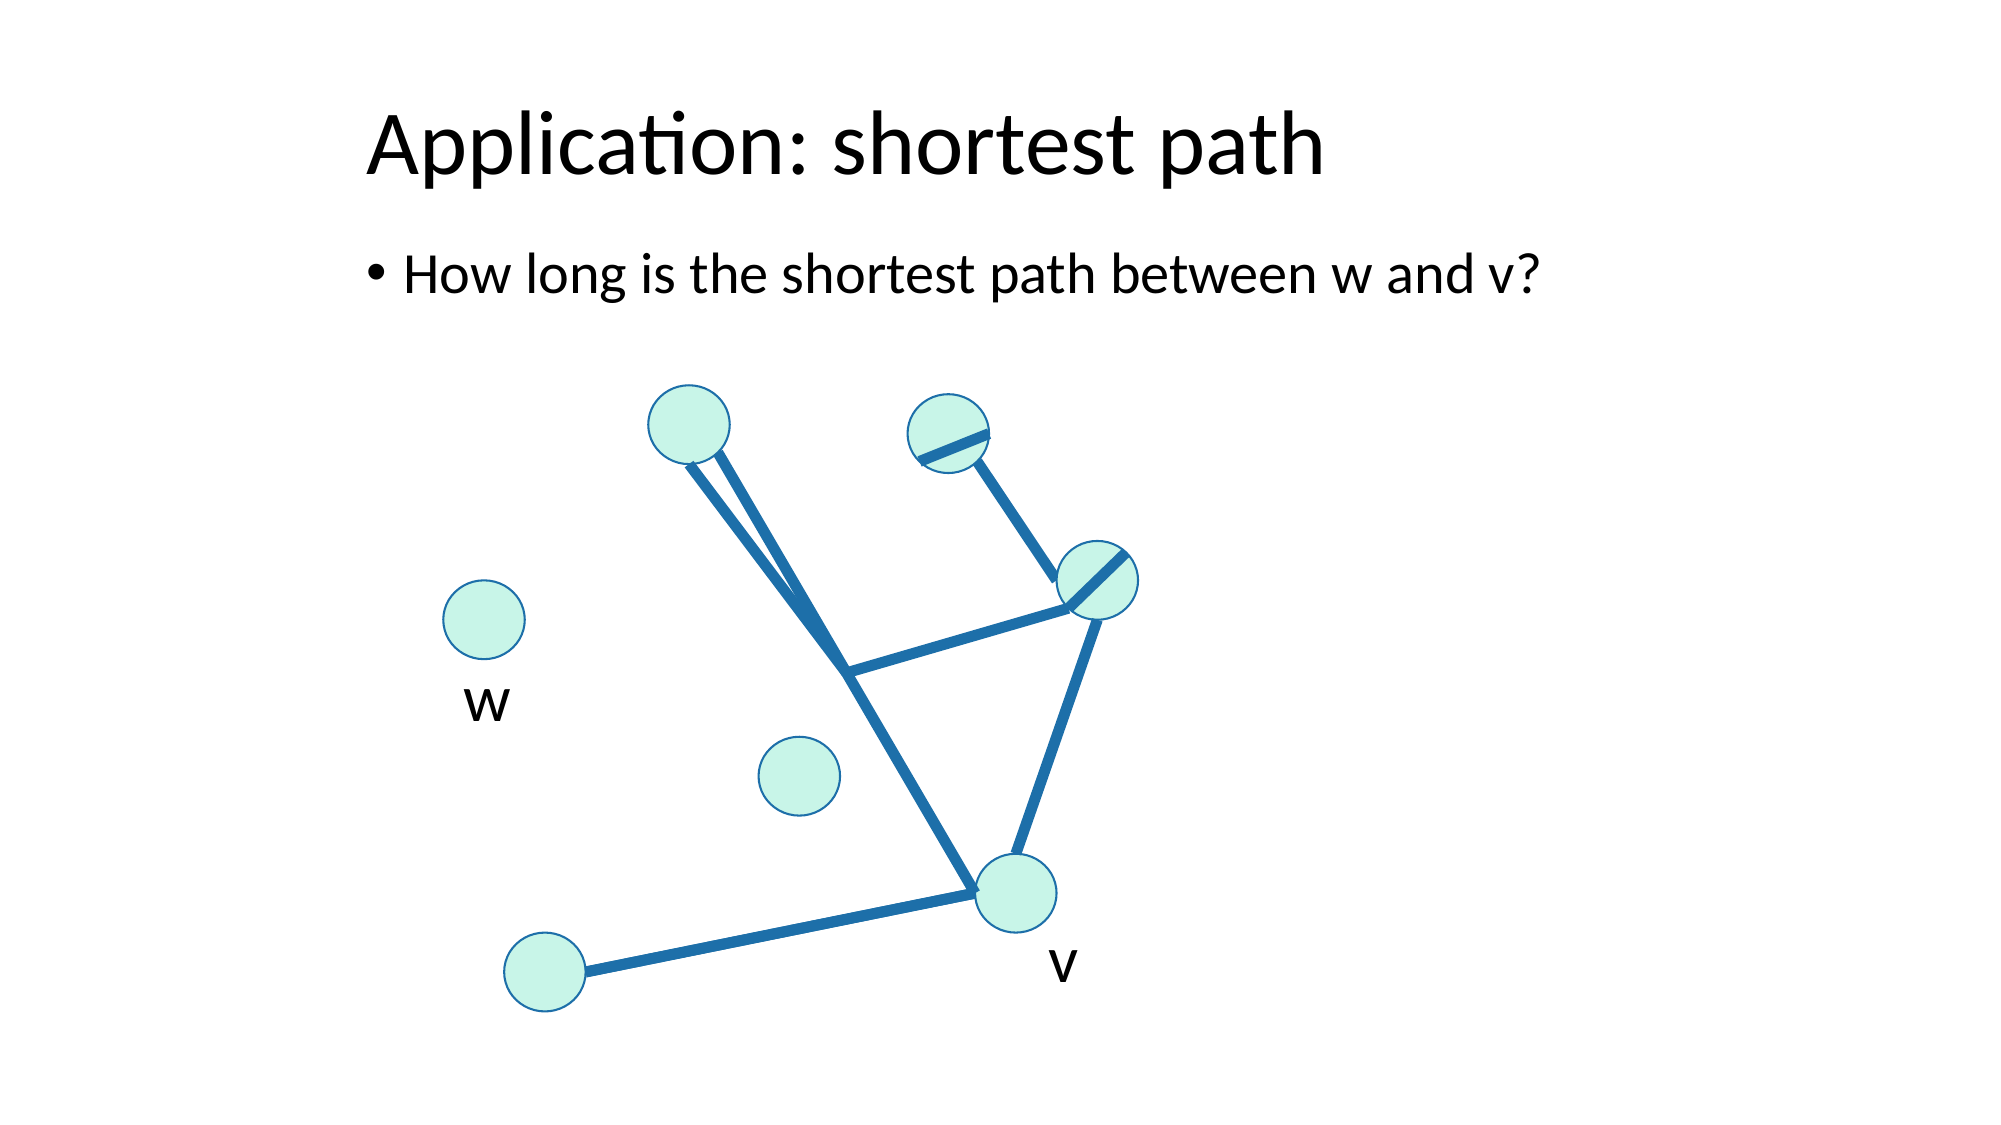

# Application: shortest path
How long is the shortest path between w and v?

w

v